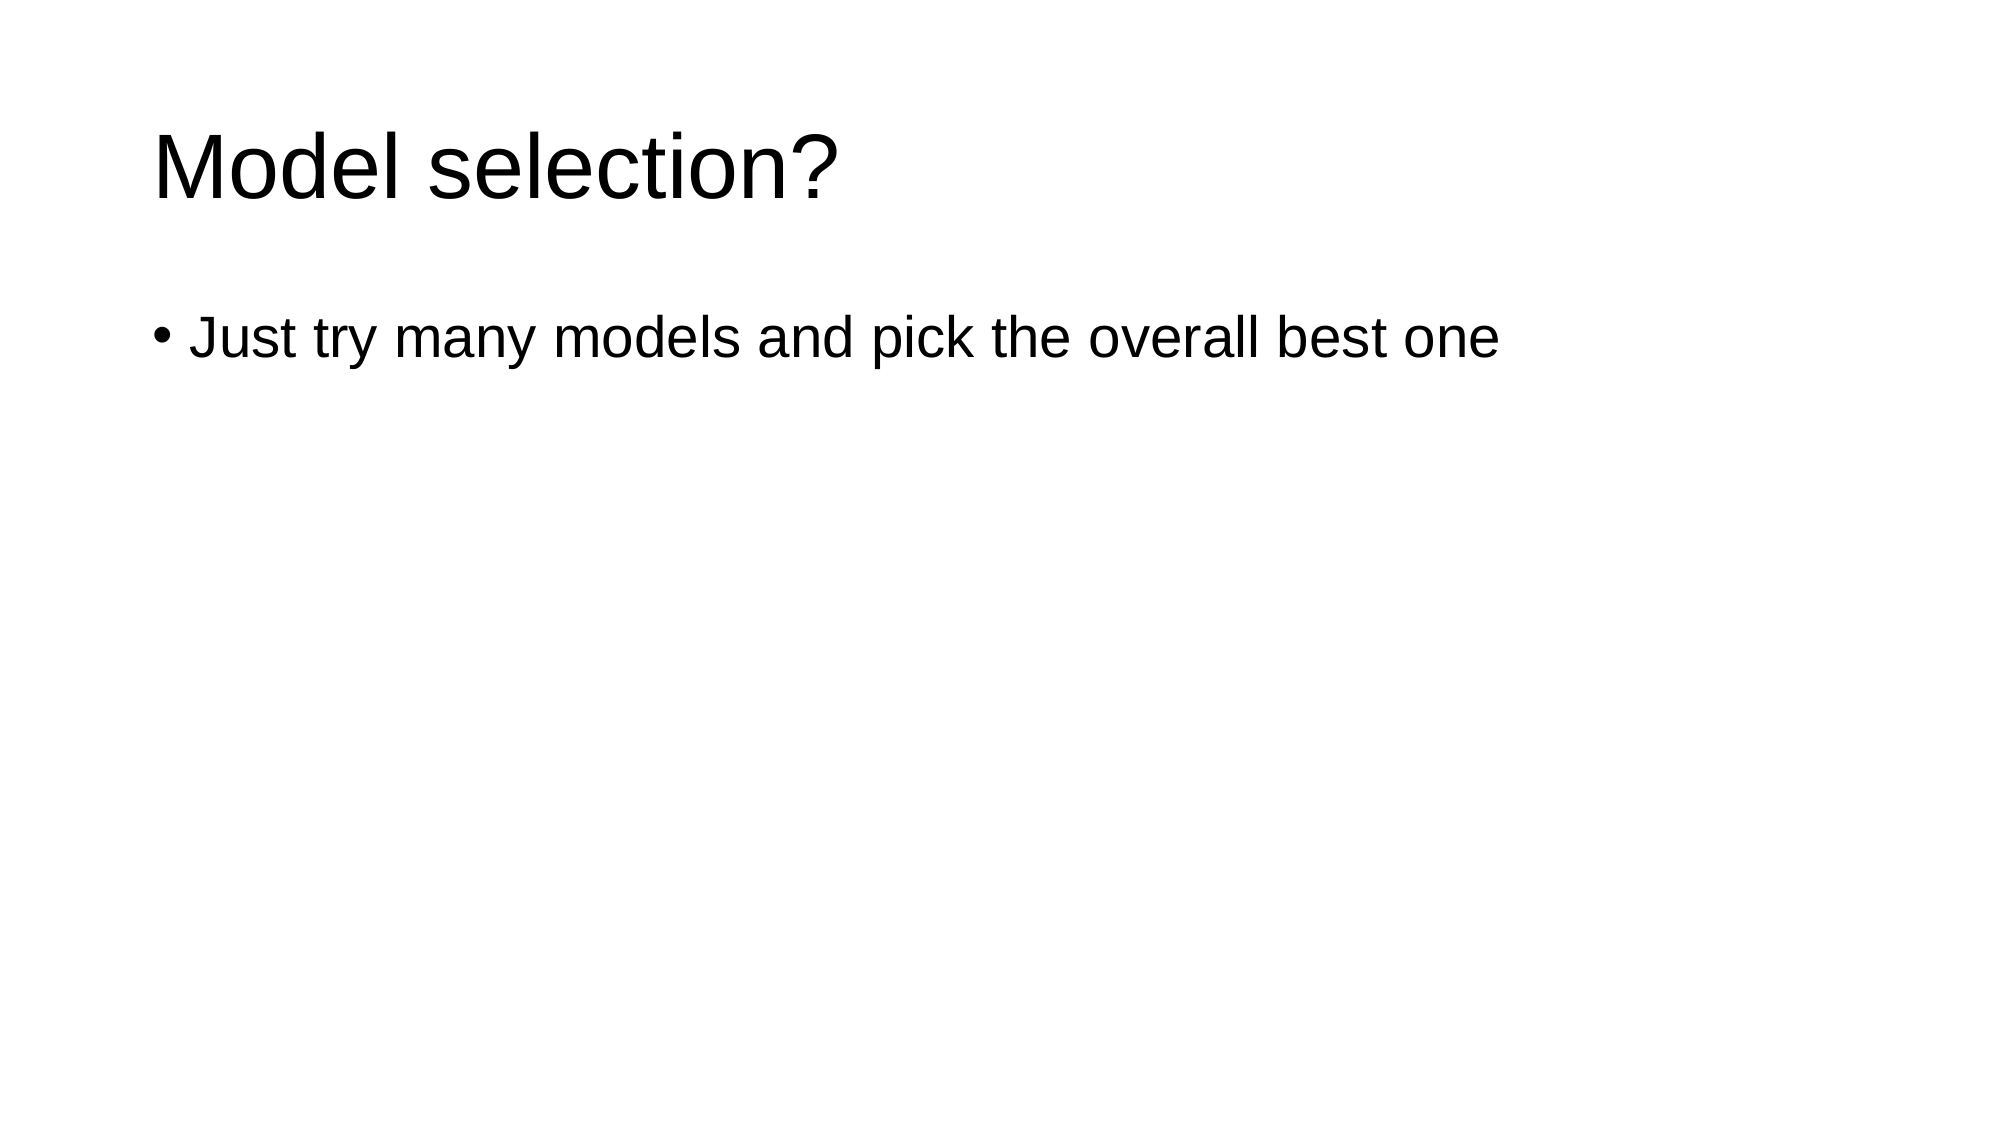

# Model selection?
Just try many models and pick the overall best one